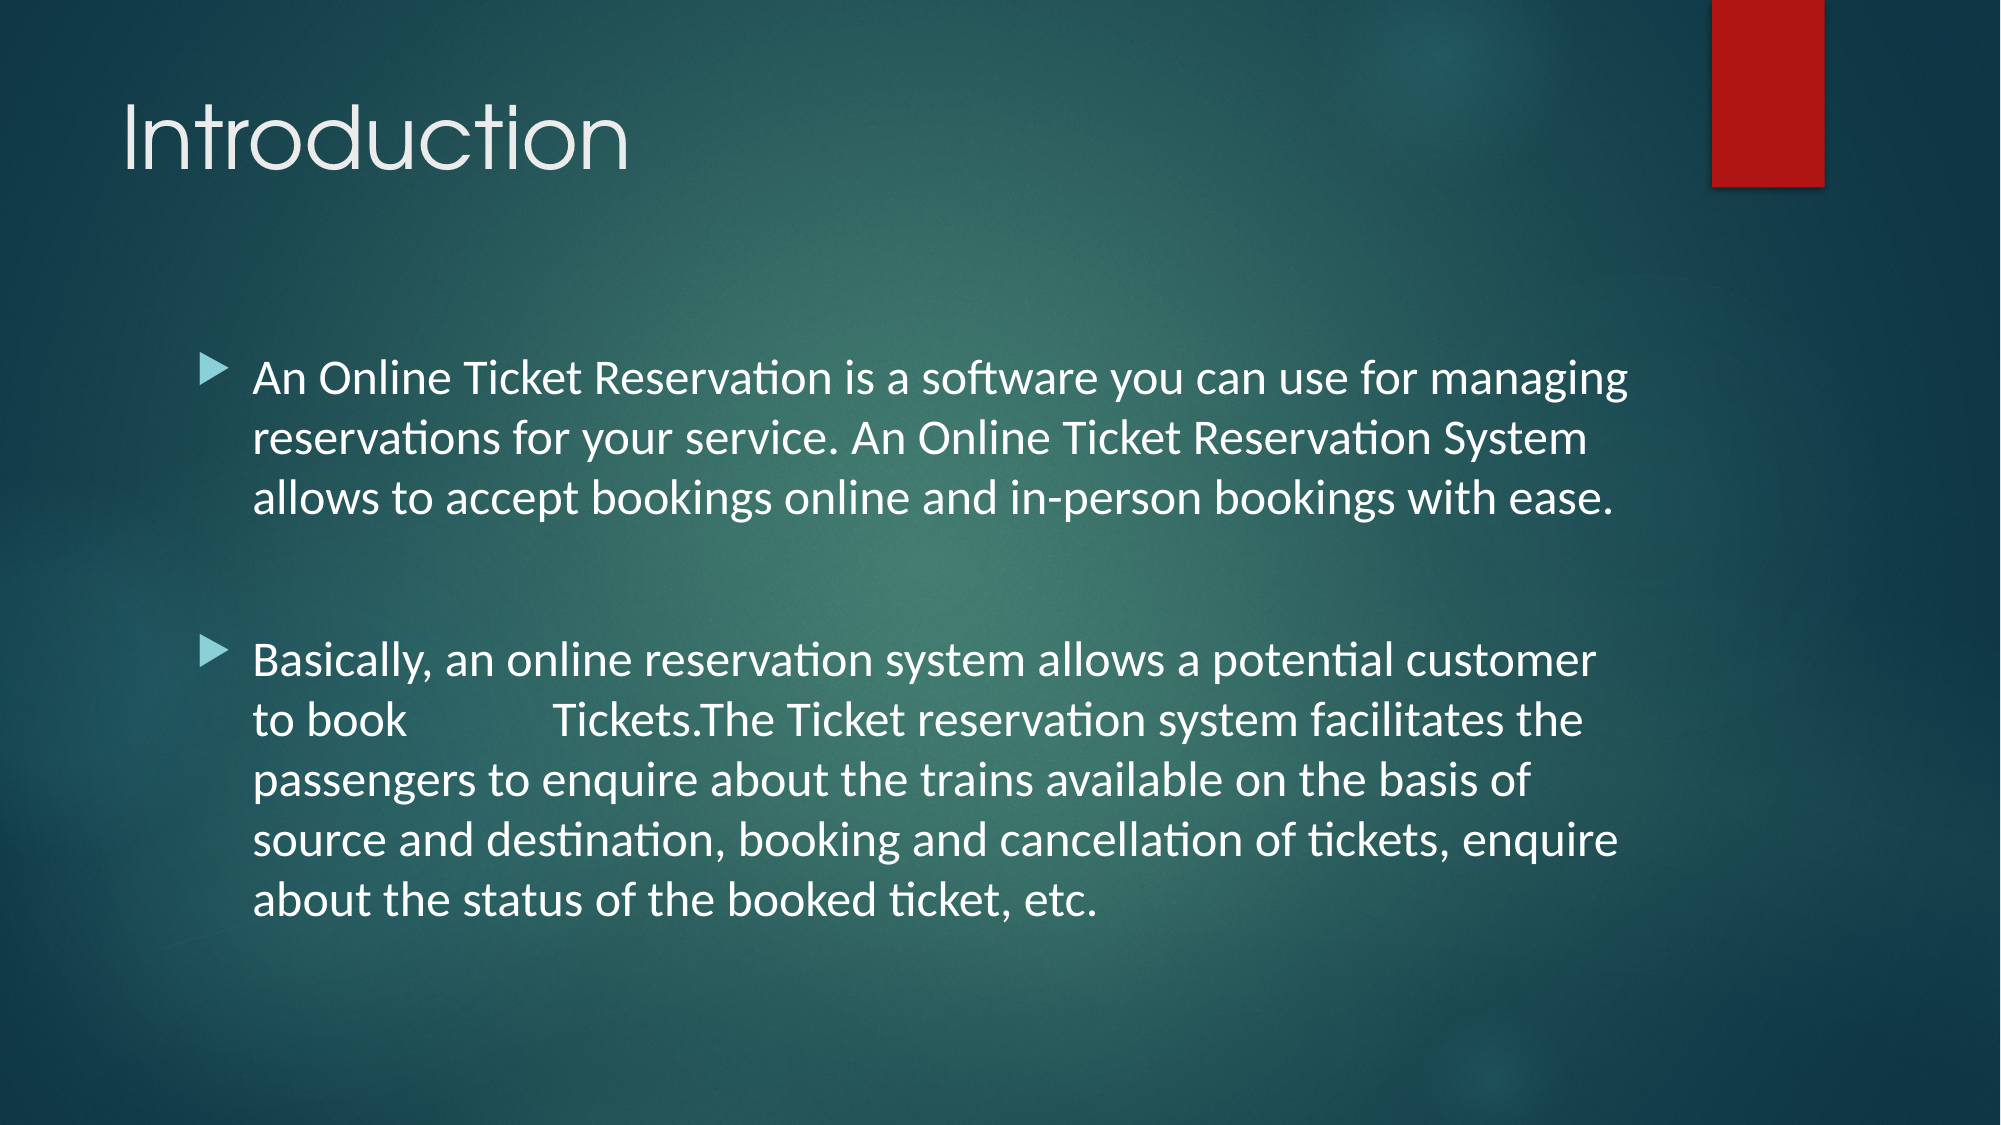

# Introduction
An Online Ticket Reservation is a software you can use for managing reservations for your service. An Online Ticket Reservation System allows to accept bookings online and in-person bookings with ease.

Basically, an online reservation system allows a potential customer to book 	Tickets.The Ticket reservation system facilitates the passengers to enquire about the trains available on the basis of source and destination, booking and cancellation of tickets, enquire about the status of the booked ticket, etc.